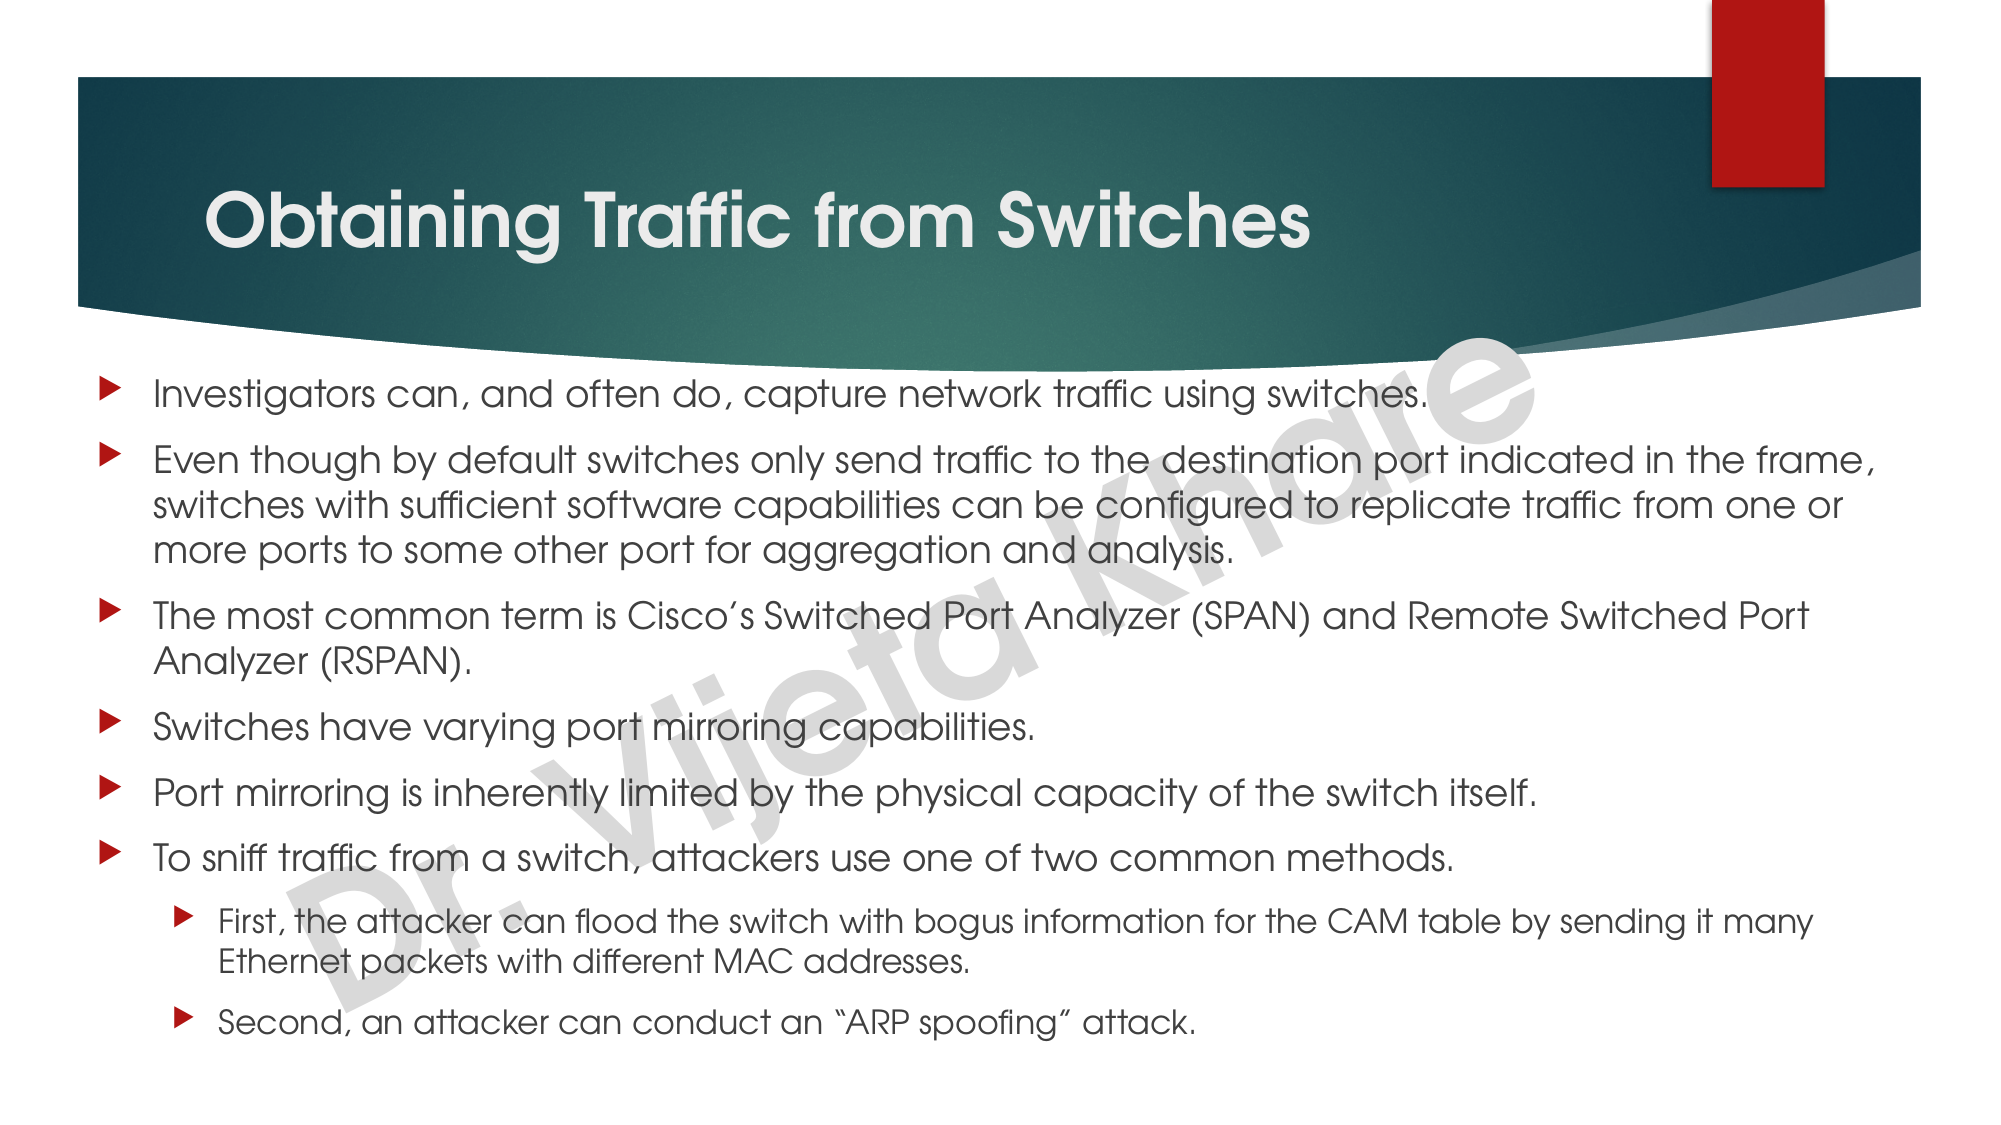

# Obtaining Traffic from Switches
Investigators can, and often do, capture network traffic using switches.
Even though by default switches only send traffic to the destination port indicated in the frame, switches with sufficient software capabilities can be configured to replicate traffic from one or more ports to some other port for aggregation and analysis.
The most common term is Cisco’s Switched Port Analyzer (SPAN) and Remote Switched Port Analyzer (RSPAN).
Switches have varying port mirroring capabilities.
Port mirroring is inherently limited by the physical capacity of the switch itself.
To sniff traffic from a switch, attackers use one of two common methods.
First, the attacker can flood the switch with bogus information for the CAM table by sending it many Ethernet packets with different MAC addresses.
Second, an attacker can conduct an “ARP spoofing” attack.